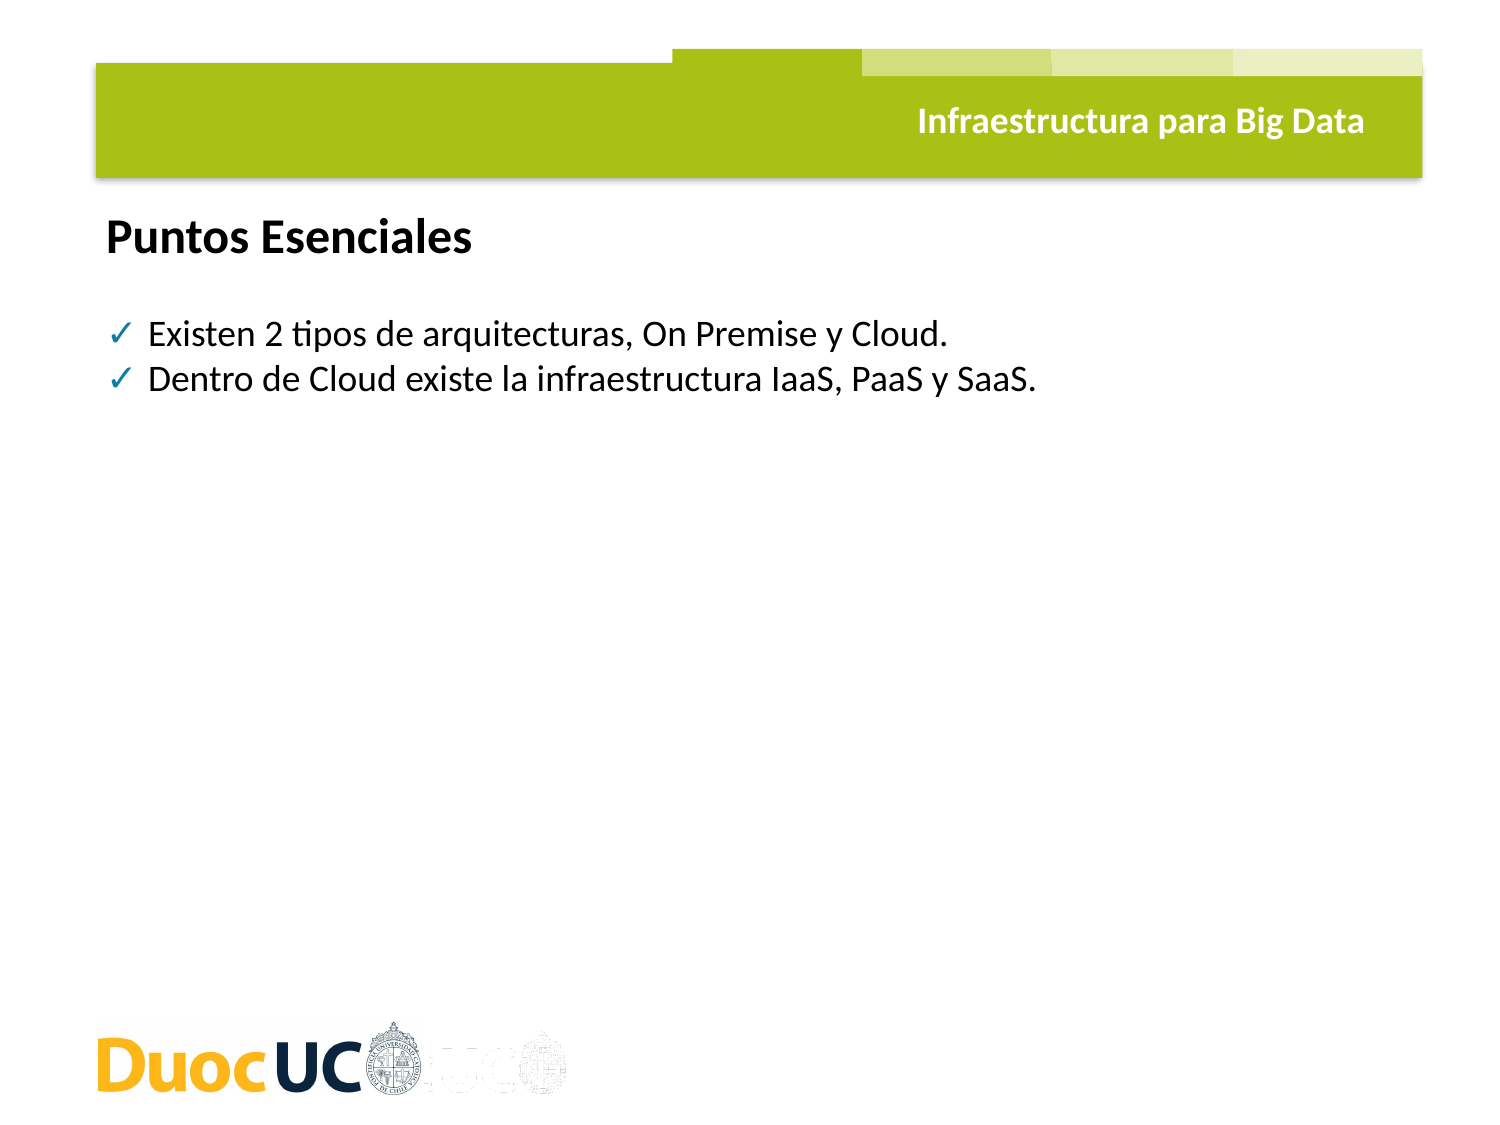

Infraestructura para Big Data
Puntos Esenciales

✓ Existen 2 tipos de arquitecturas, On Premise y Cloud.
✓ Dentro de Cloud existe la infraestructura IaaS, PaaS y SaaS.